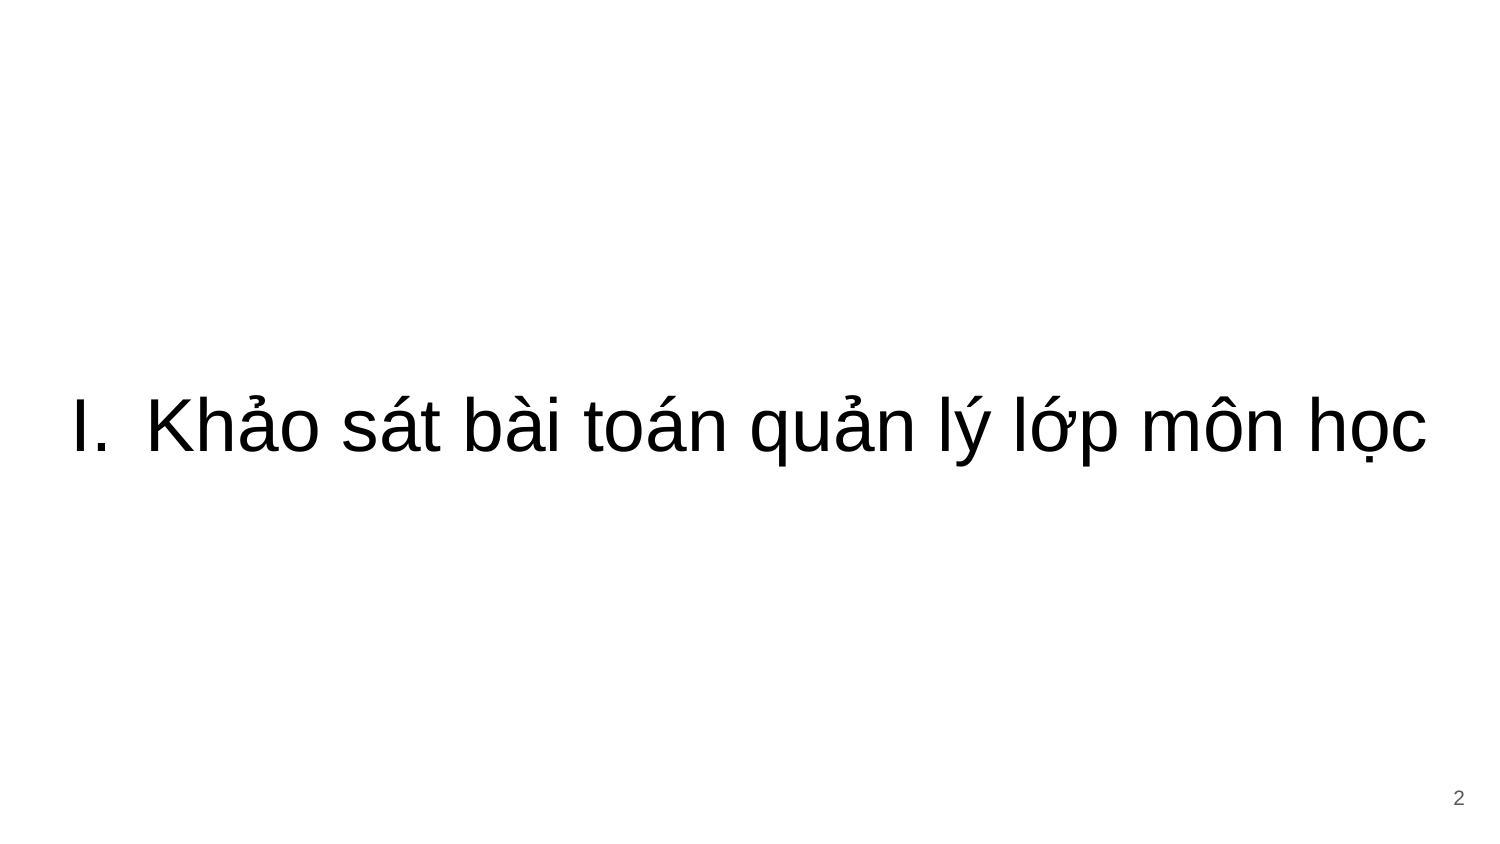

# Khảo sát bài toán quản lý lớp môn học
2